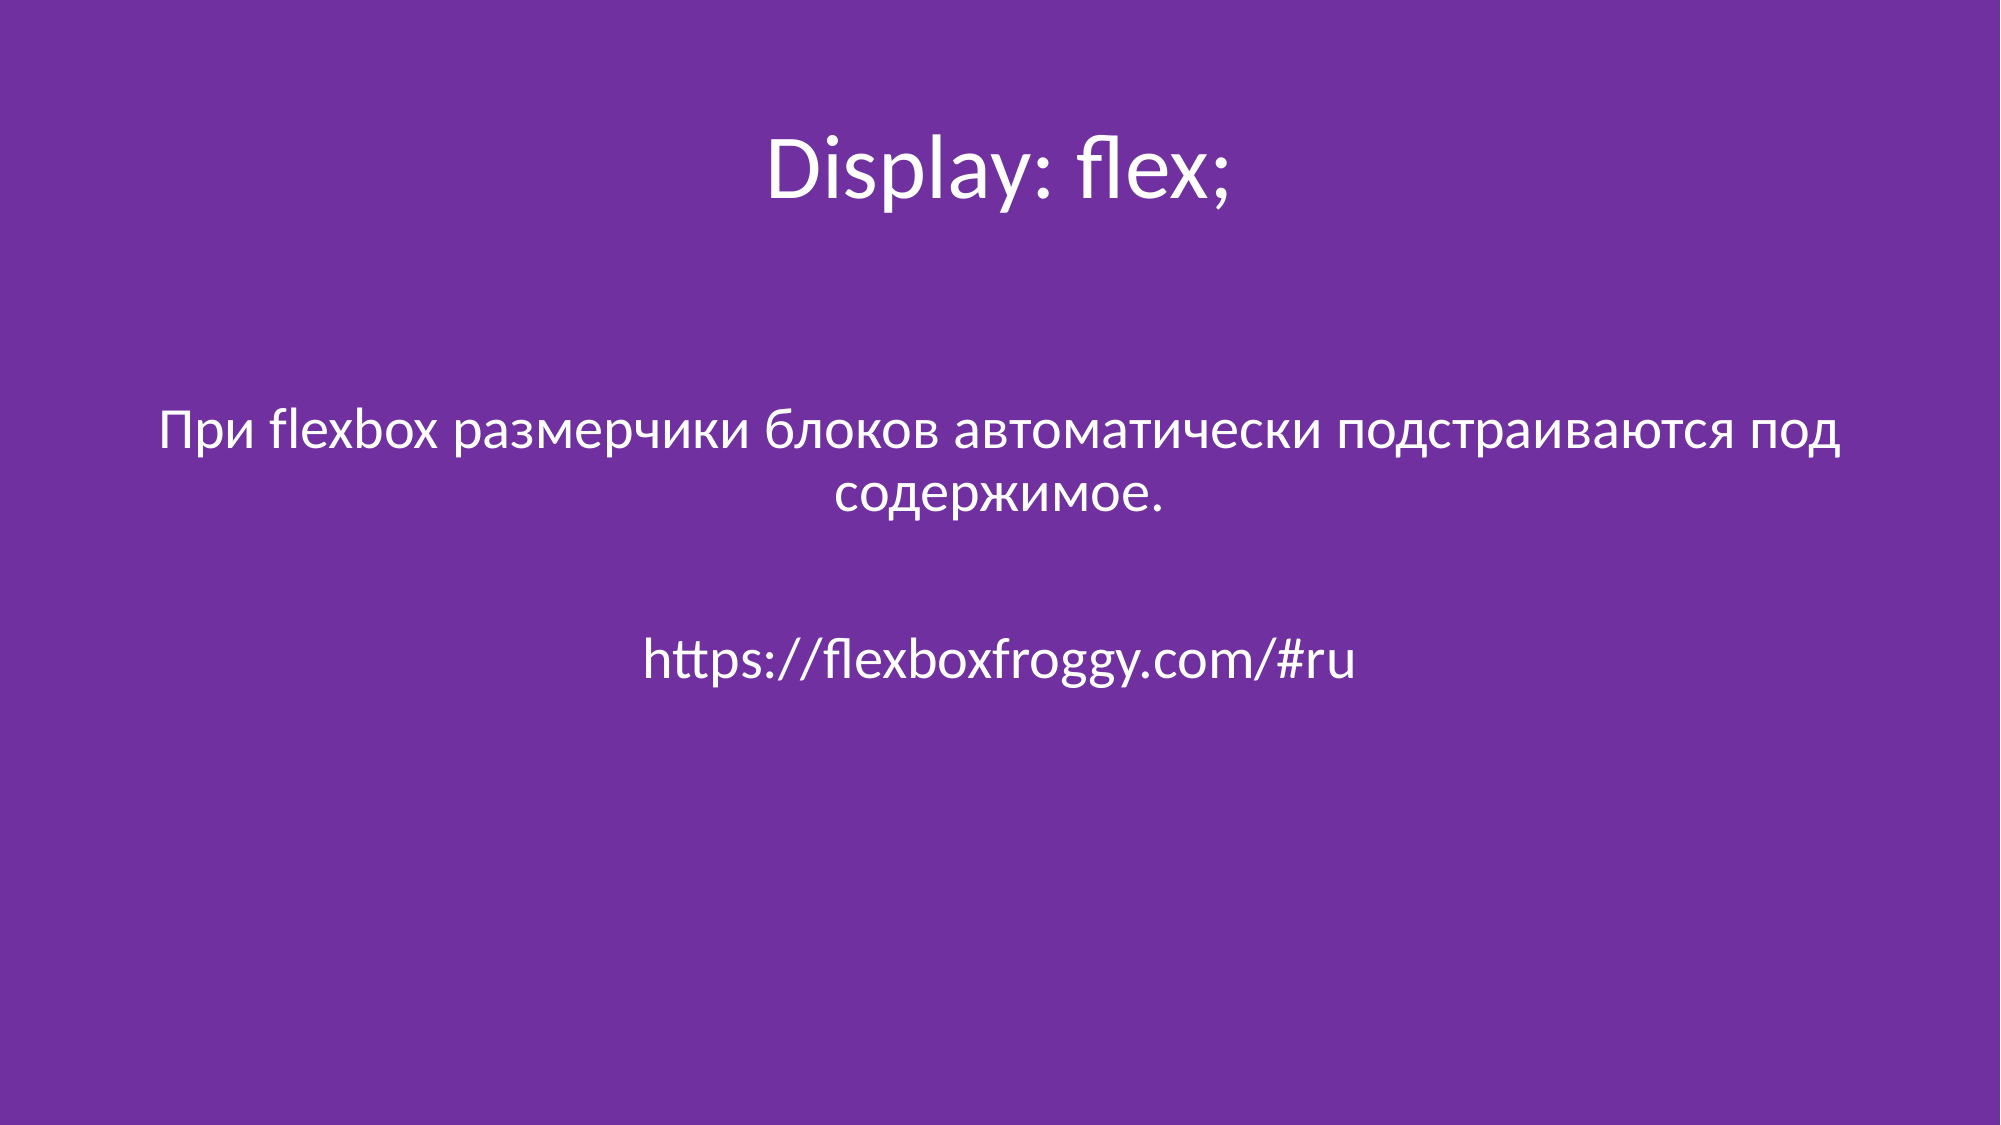

# Display: flex;

При flexbox размерчики блоков автоматически подстраиваются под содержимое.

https://flexboxfroggy.com/#ru